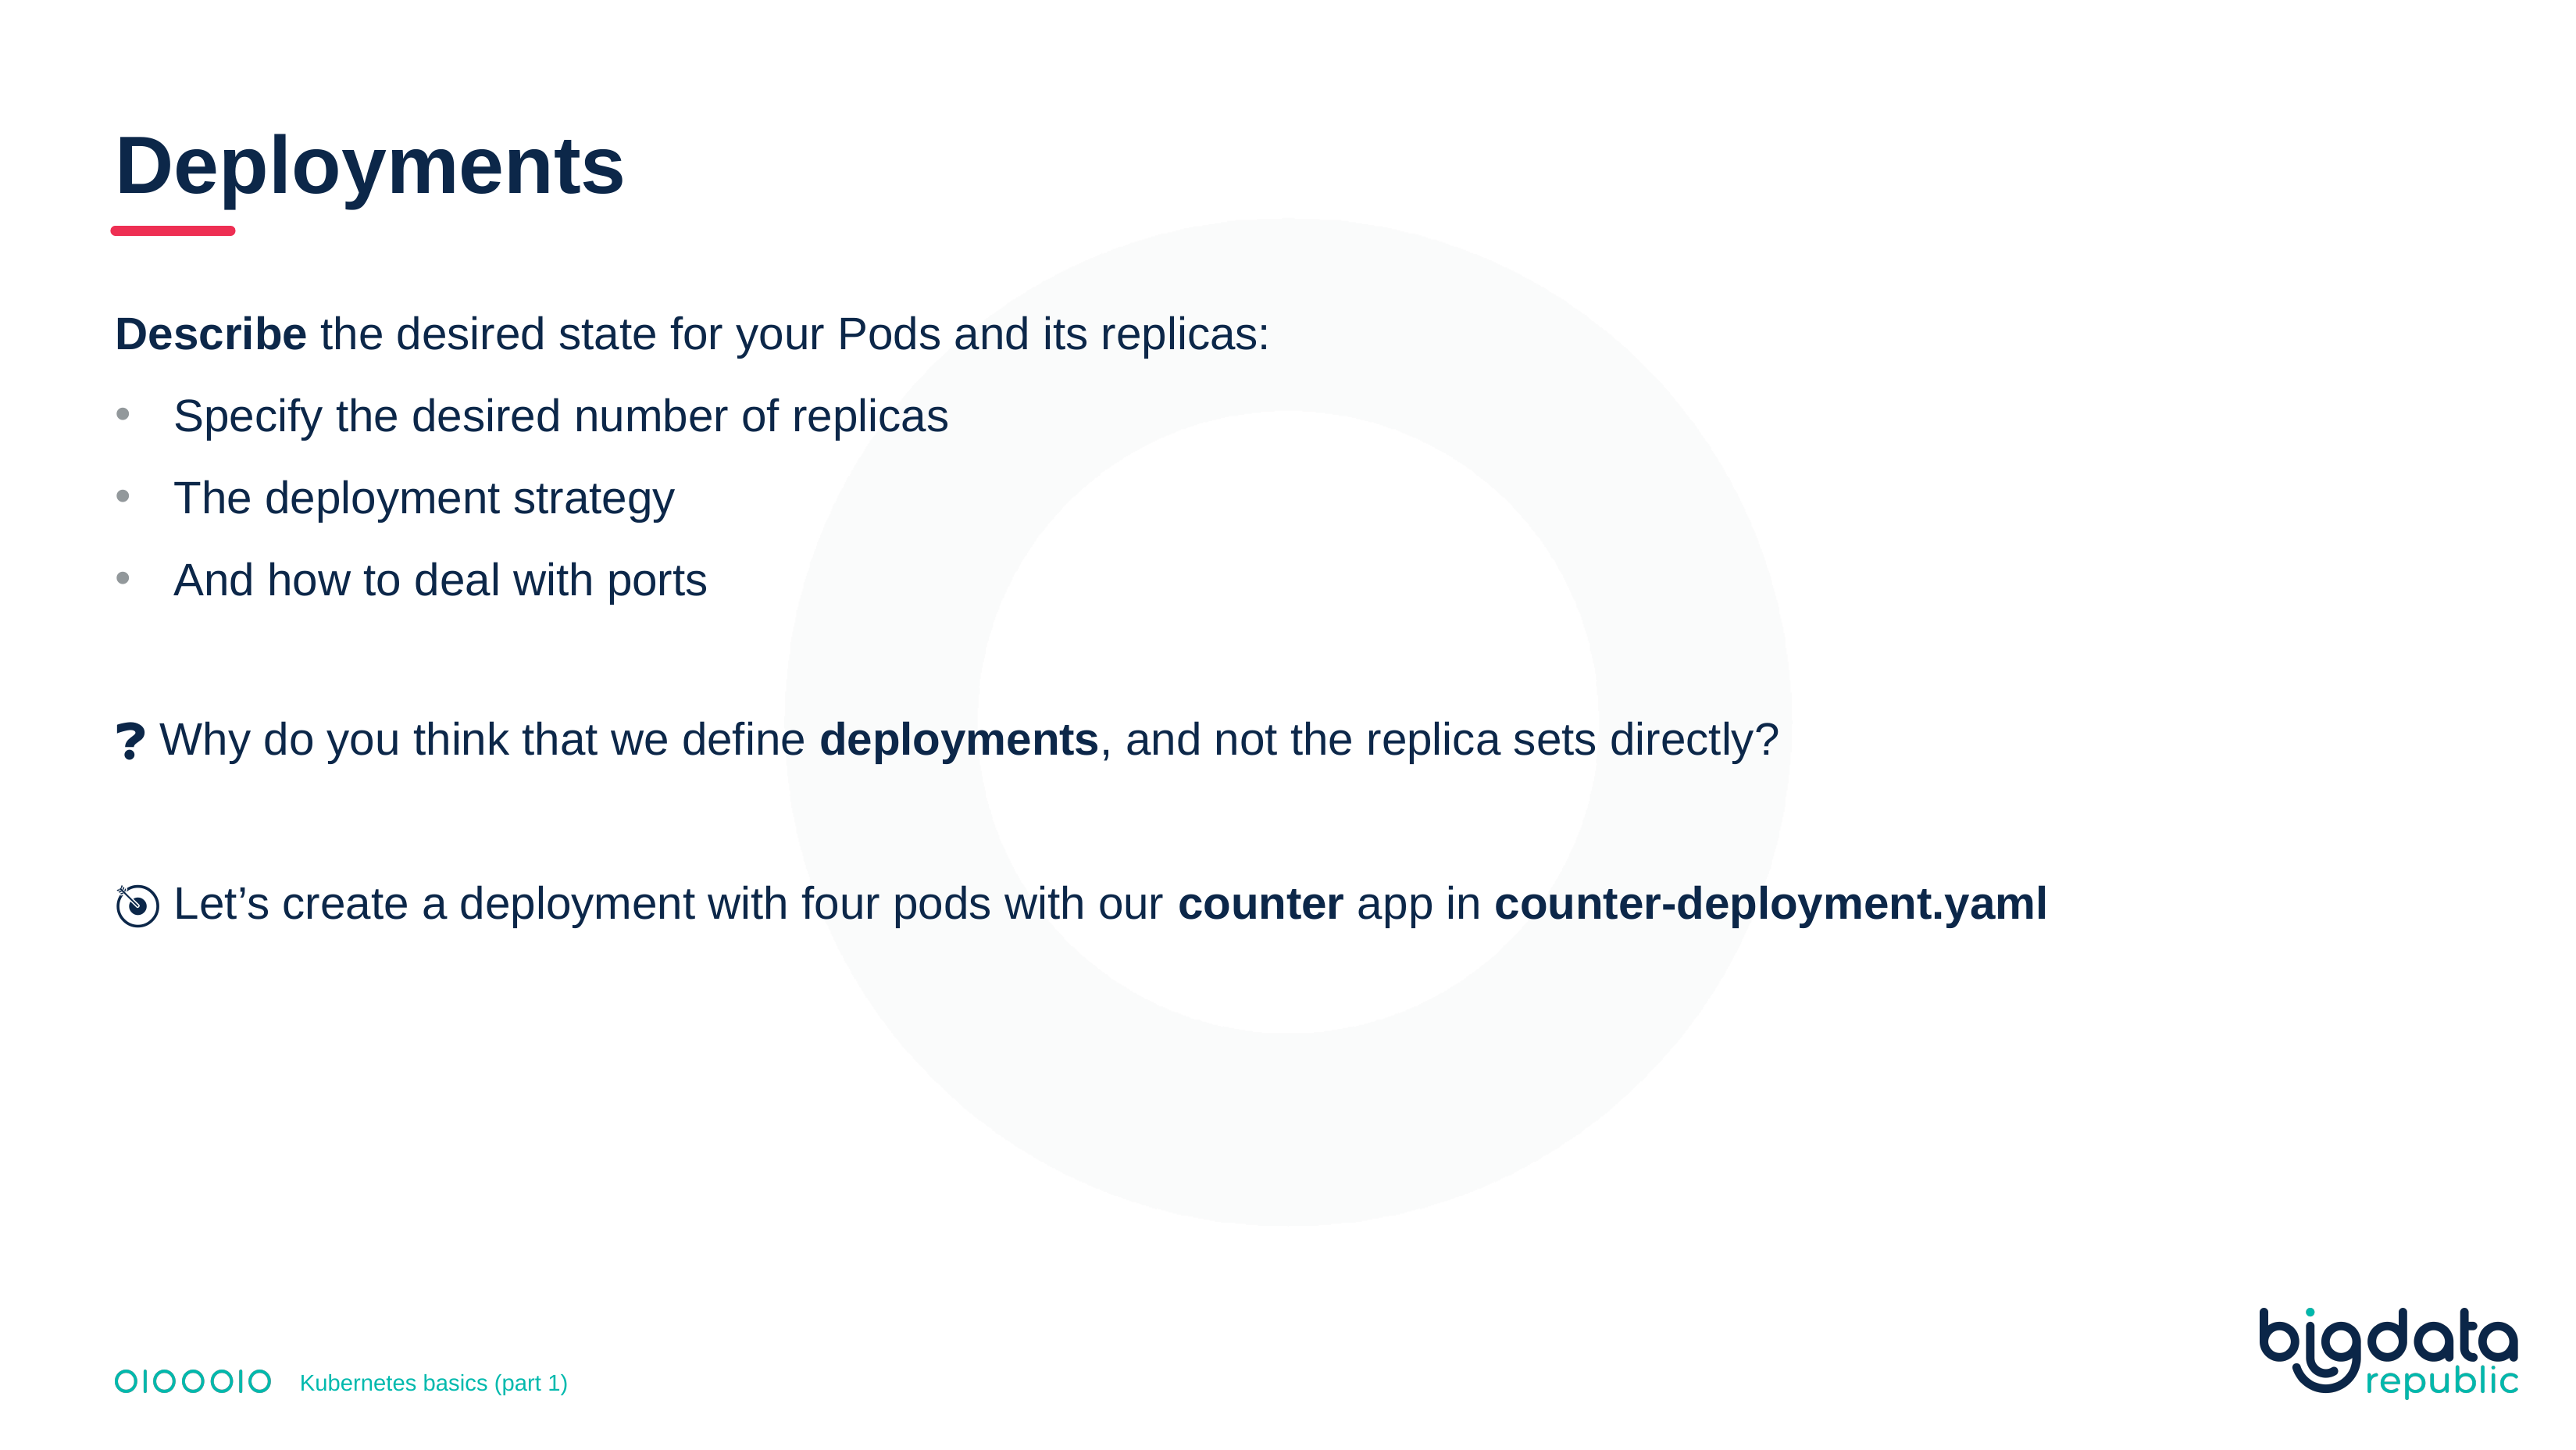

# Deployments
Describe the desired state for your Pods and its replicas:
Specify the desired number of replicas
The deployment strategy
And how to deal with ports

❓ Why do you think that we define deployments, and not the replica sets directly?

🎯 Let’s create a deployment with four pods with our counter app in counter-deployment.yaml
Kubernetes basics (part 1)